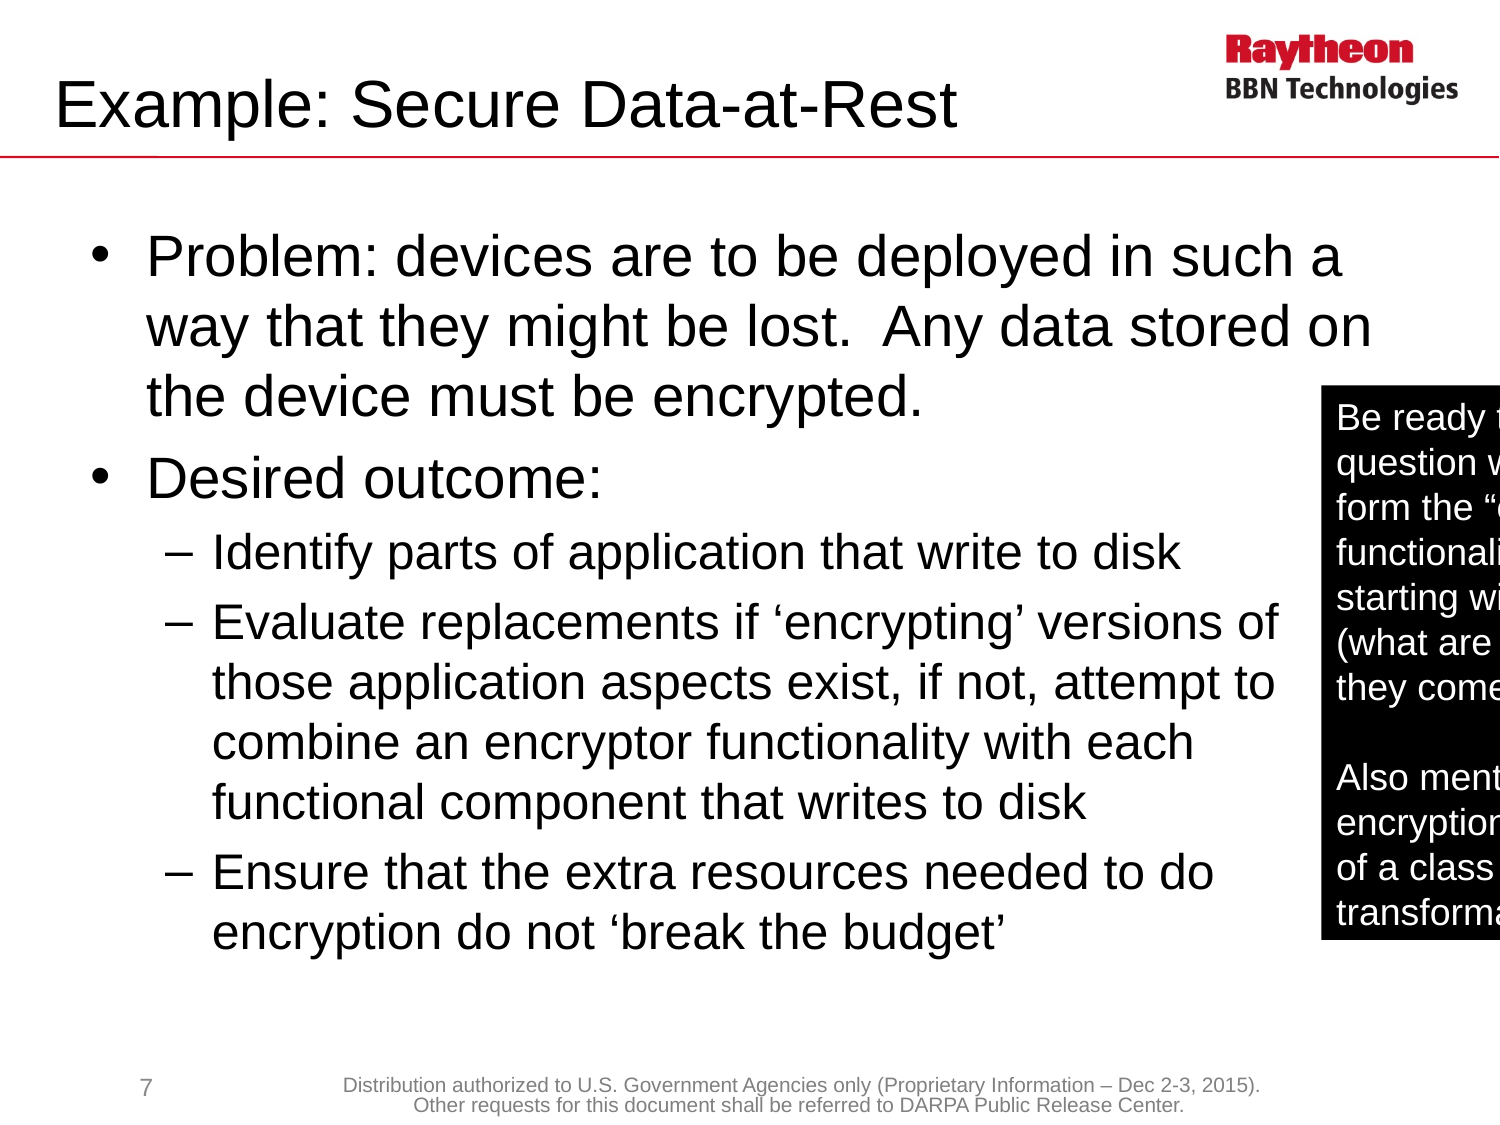

# Example: Secure Data-at-Rest
Problem: devices are to be deployed in such a way that they might be lost.  Any data stored on the device must be encrypted.
Desired outcome:
Identify parts of application that write to disk
Evaluate replacements if ‘encrypting’ versions of those application aspects exist, if not, attempt to combine an encryptor functionality with each functional component that writes to disk
Ensure that the extra resources needed to do encryption do not ‘break the budget’
Be ready to answer the question what shape or form the “encryptor” functionality are you starting with?
(what are they, where do they come from)

Also mention that encryption is an example of a class of transformations…
7